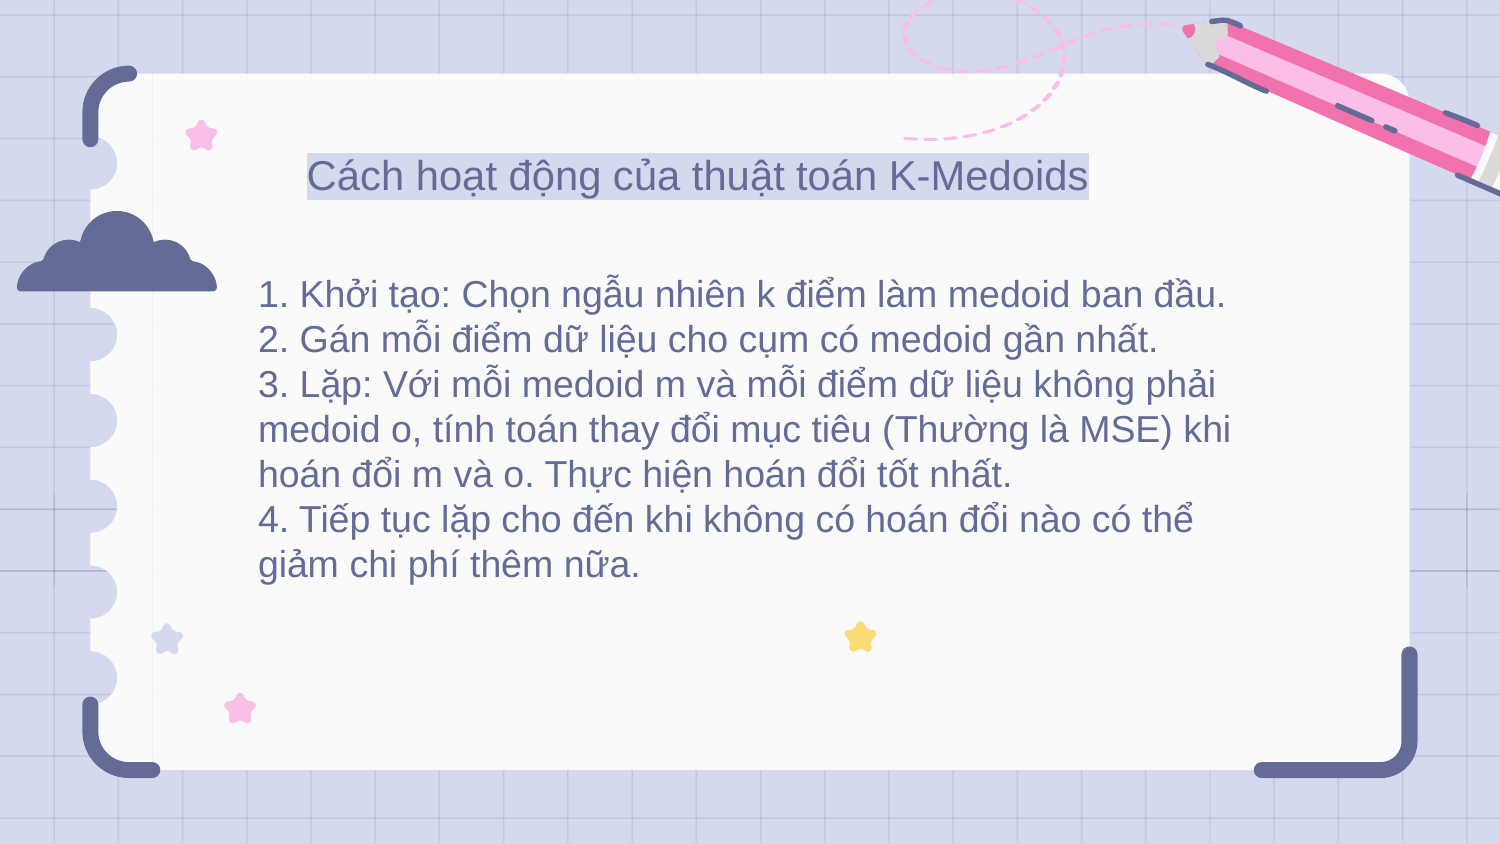

Cách hoạt động của thuật toán K-Medoids

# 1. Khởi tạo: Chọn ngẫu nhiên k điểm làm medoid ban đầu. 2. Gán mỗi điểm dữ liệu cho cụm có medoid gần nhất. 3. Lặp: Với mỗi medoid m và mỗi điểm dữ liệu không phải medoid o, tính toán thay đổi mục tiêu (Thường là MSE) khi hoán đổi m và o. Thực hiện hoán đổi tốt nhất. 4. Tiếp tục lặp cho đến khi không có hoán đổi nào có thể giảm chi phí thêm nữa.